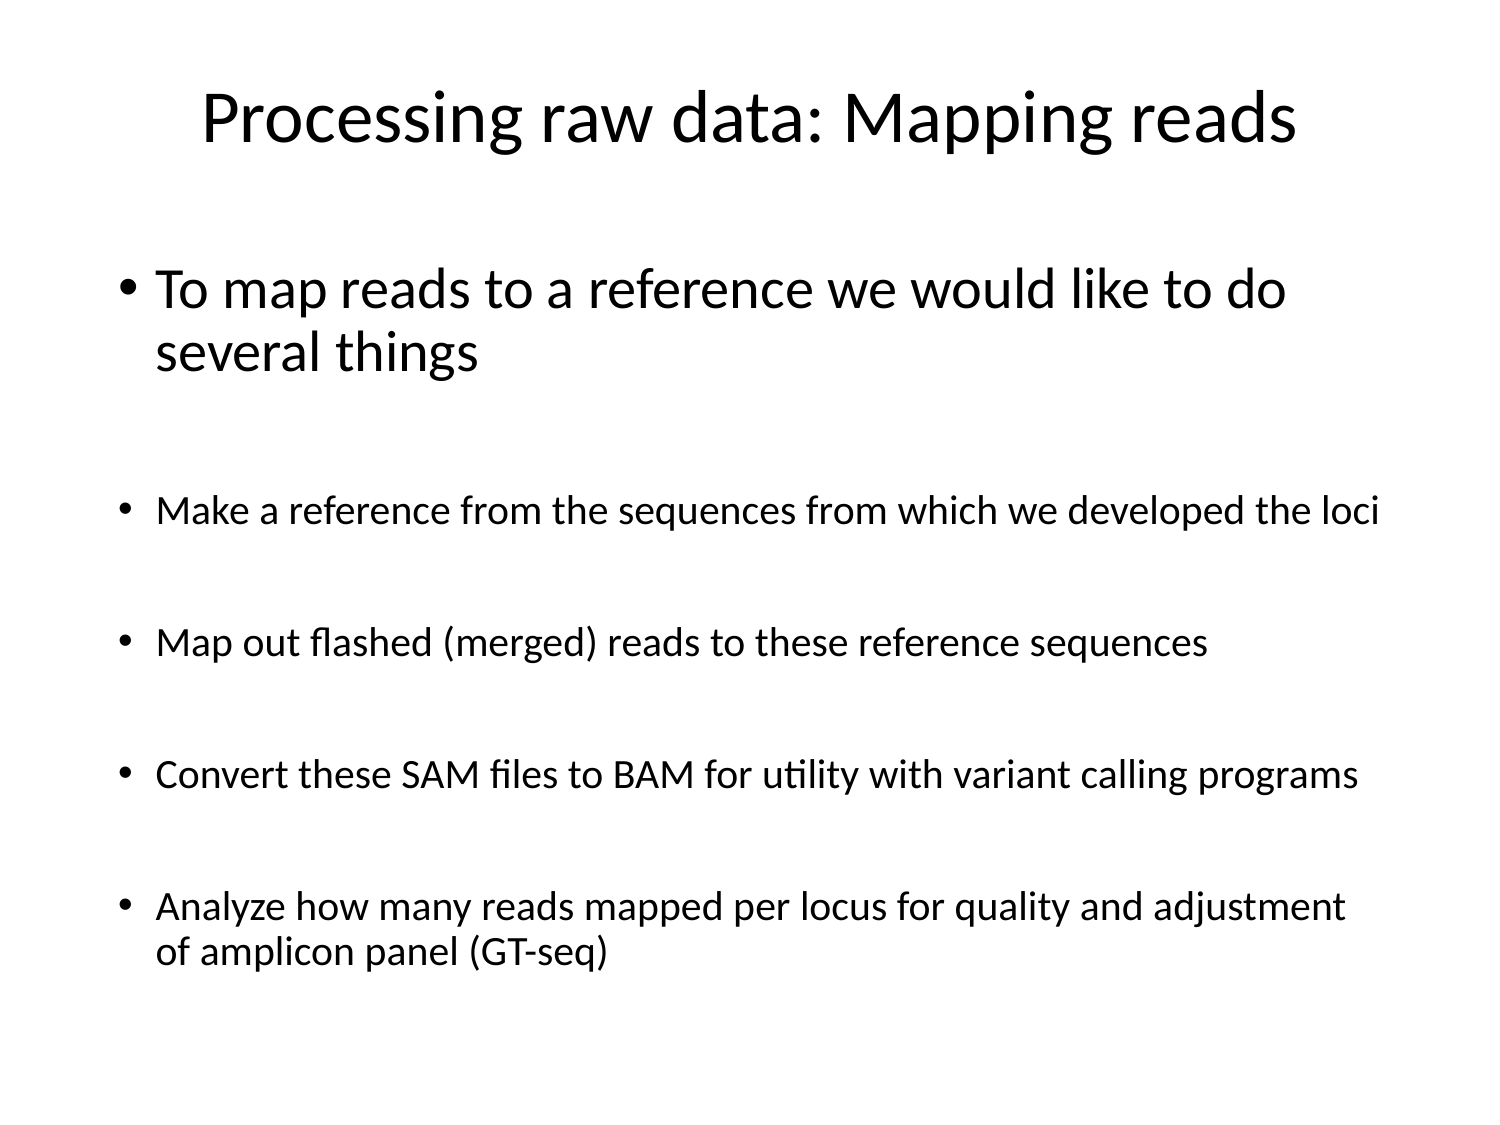

# Processing raw data: Mapping reads
To map reads to a reference we would like to do several things

Make a reference from the sequences from which we developed the loci

Map out flashed (merged) reads to these reference sequences

Convert these SAM files to BAM for utility with variant calling programs

Analyze how many reads mapped per locus for quality and adjustment of amplicon panel (GT-seq)